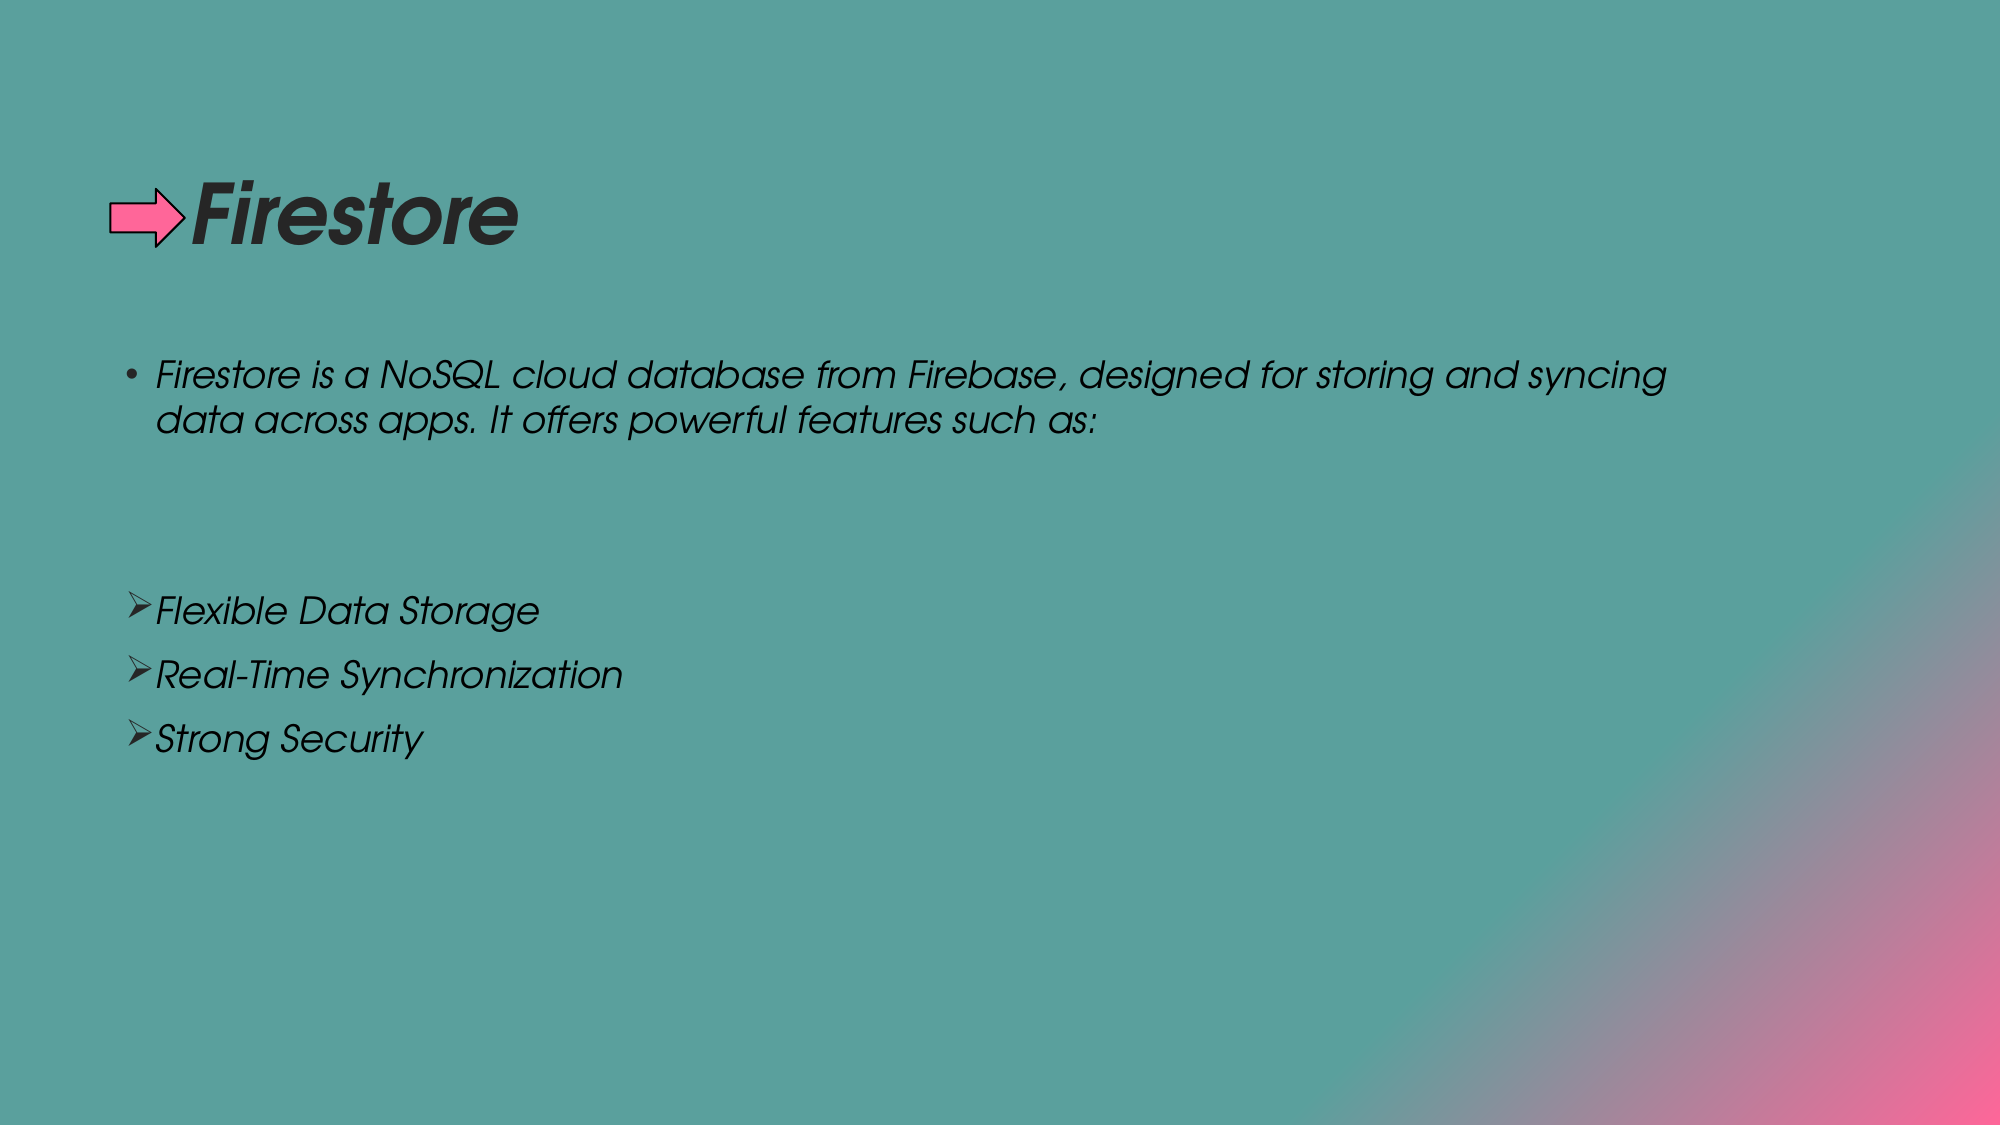

# Firestore

Firestore is a NoSQL cloud database from Firebase, designed for storing and syncing data across apps. It offers powerful features such as:

Flexible Data Storage
Real-Time Synchronization
Strong Security